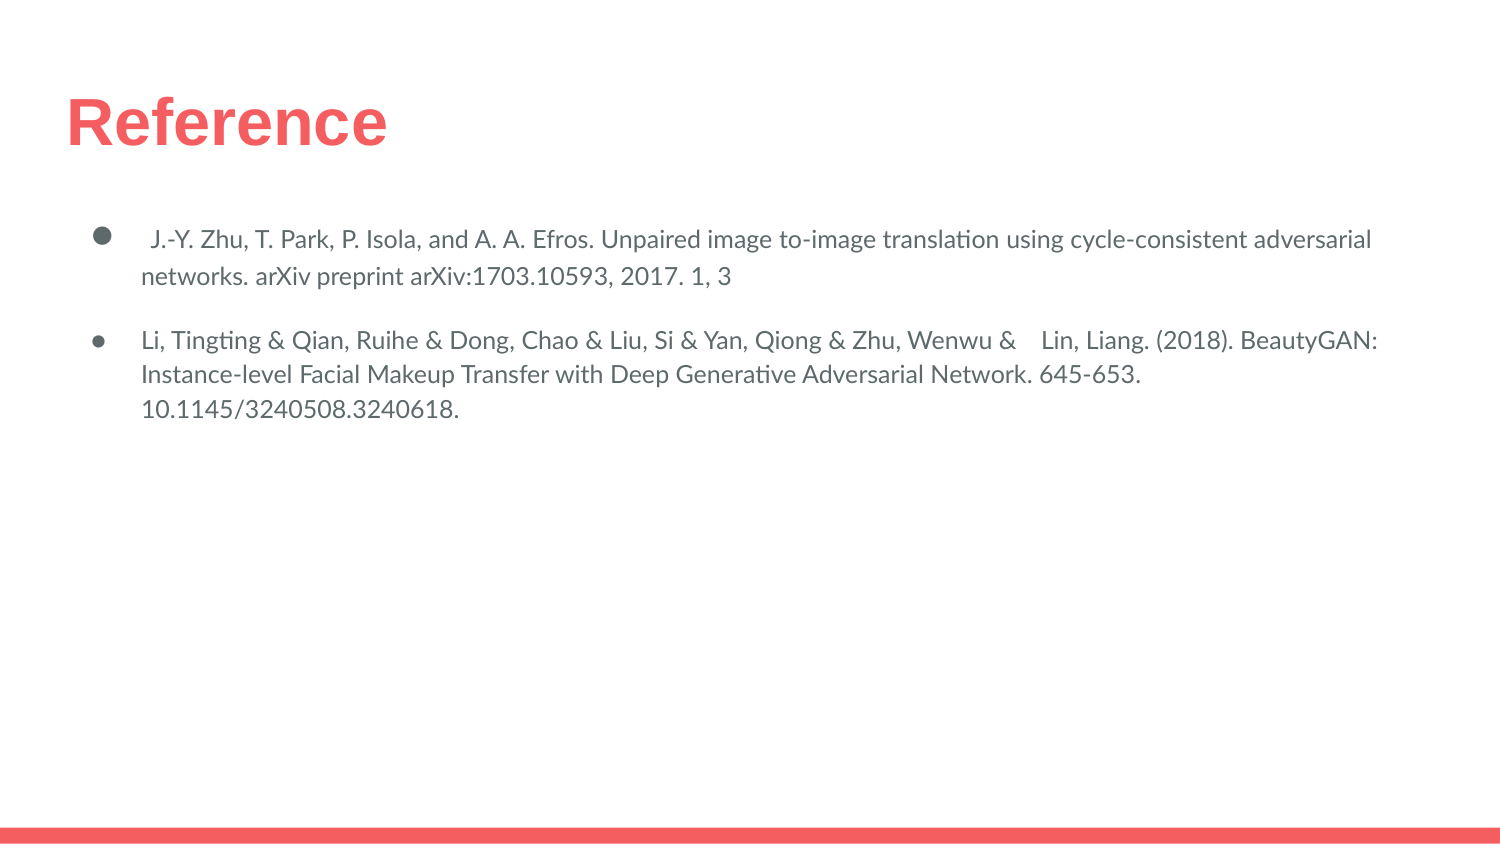

# Reference
 J.-Y. Zhu, T. Park, P. Isola, and A. A. Efros. Unpaired image to-image translation using cycle-consistent adversarial networks. arXiv preprint arXiv:1703.10593, 2017. 1, 3
Li, Tingting & Qian, Ruihe & Dong, Chao & Liu, Si & Yan, Qiong & Zhu, Wenwu & 	Lin, Liang. (2018). BeautyGAN: Instance-level Facial Makeup Transfer with Deep Generative Adversarial Network. 645-653. 10.1145/3240508.3240618.